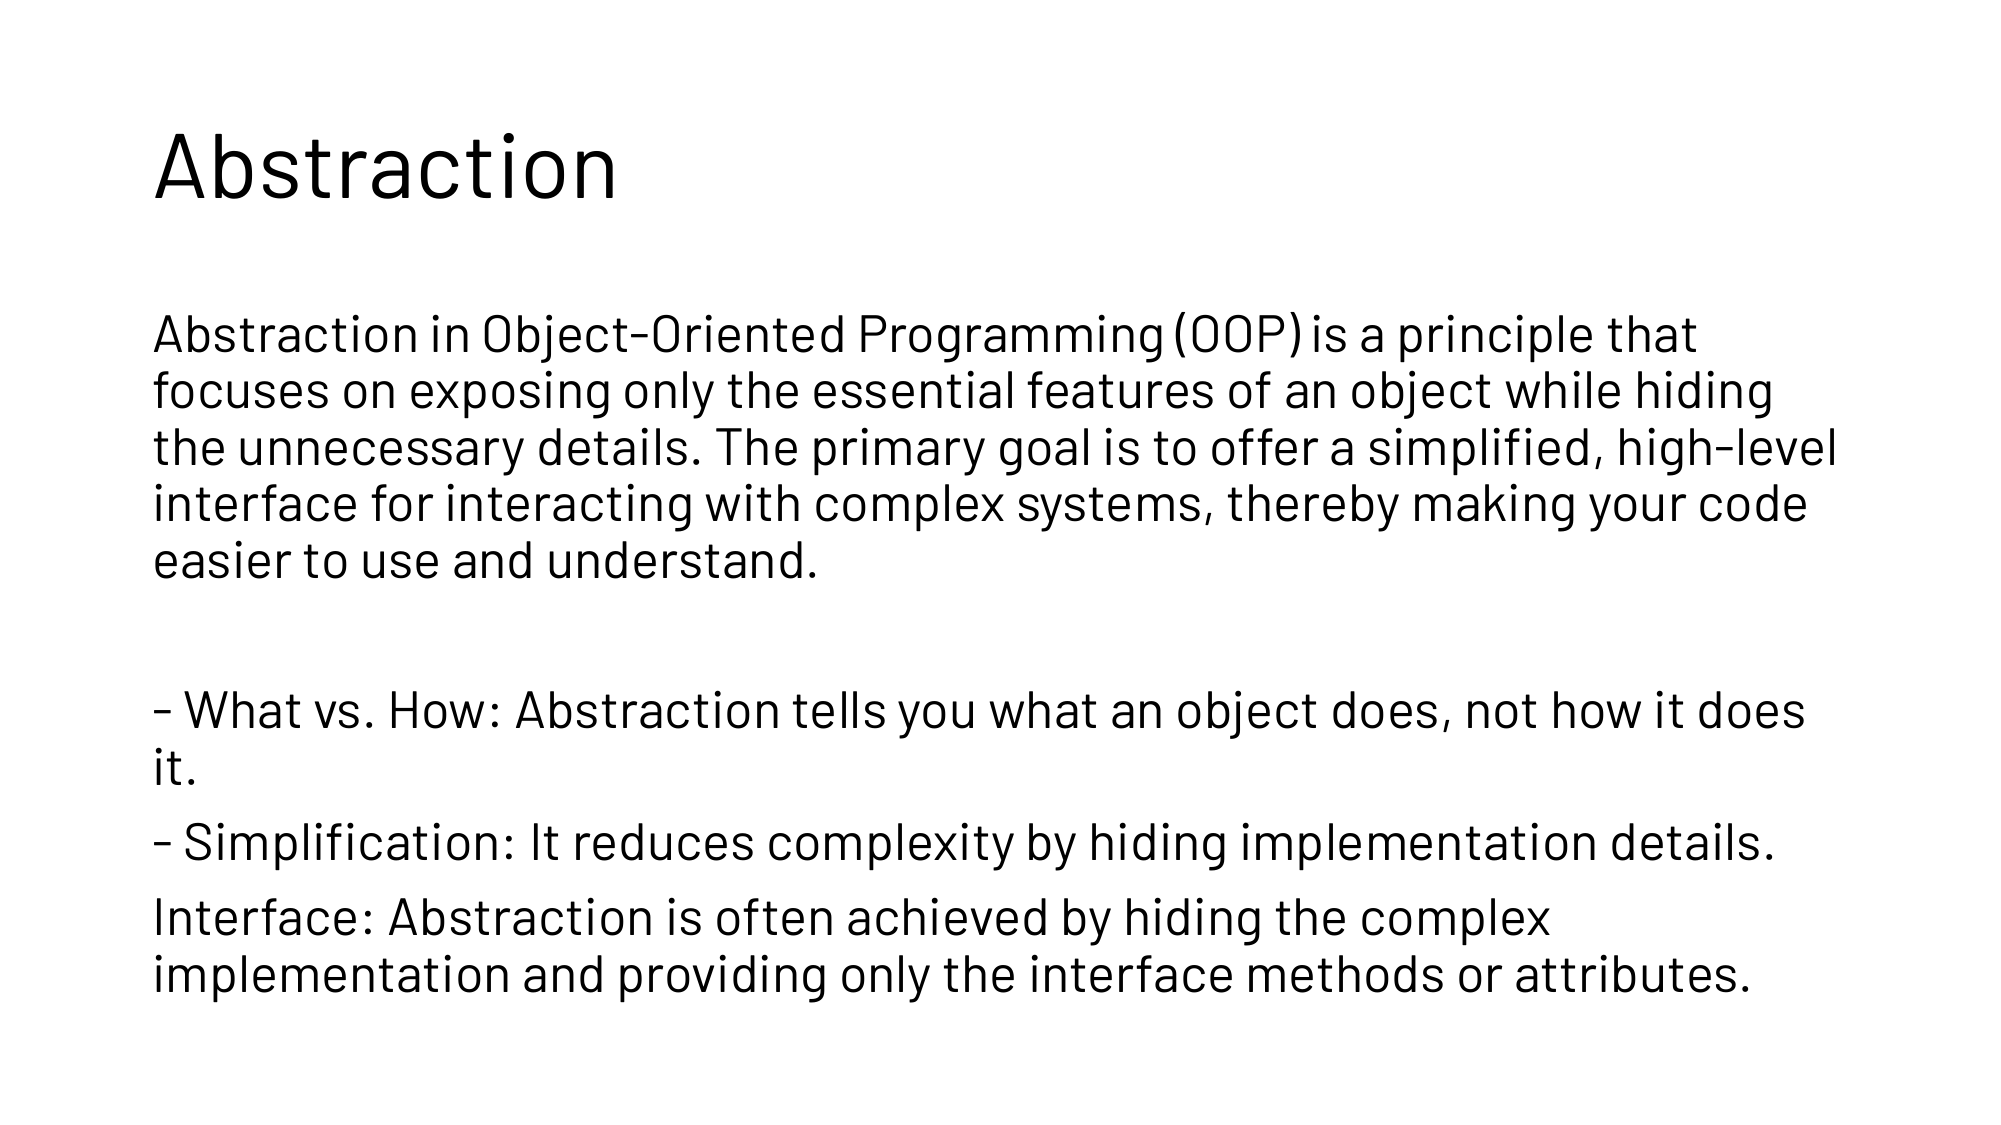

# Abstraction
Abstraction in Object-Oriented Programming (OOP) is a principle that focuses on exposing only the essential features of an object while hiding the unnecessary details. The primary goal is to offer a simplified, high-level interface for interacting with complex systems, thereby making your code easier to use and understand.

- What vs. How: Abstraction tells you what an object does, not how it does it.
- Simplification: It reduces complexity by hiding implementation details.
Interface: Abstraction is often achieved by hiding the complex implementation and providing only the interface methods or attributes.